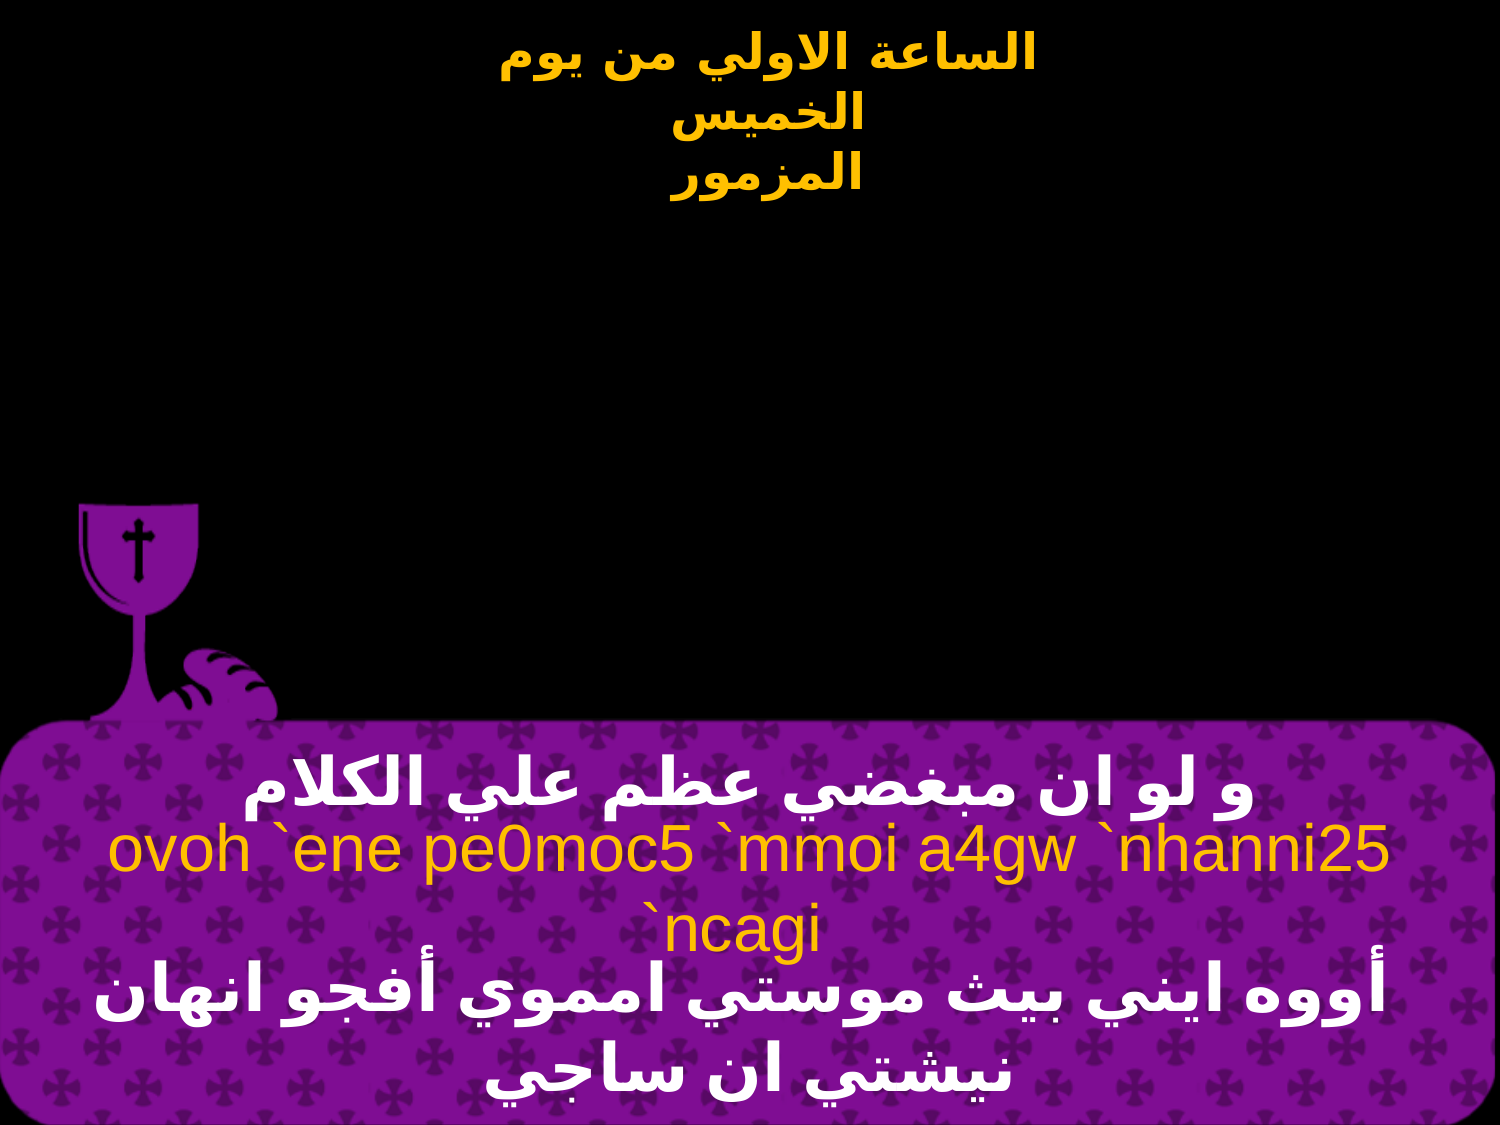

# و لو ان مبغضي عظم علي الكلام
ovoh `ene pe0moc5 `mmoi a4gw `nhanni25 `ncagi
 أووه ايني بيث موستي امموي أفجو انهان نيشتي ان ساجي